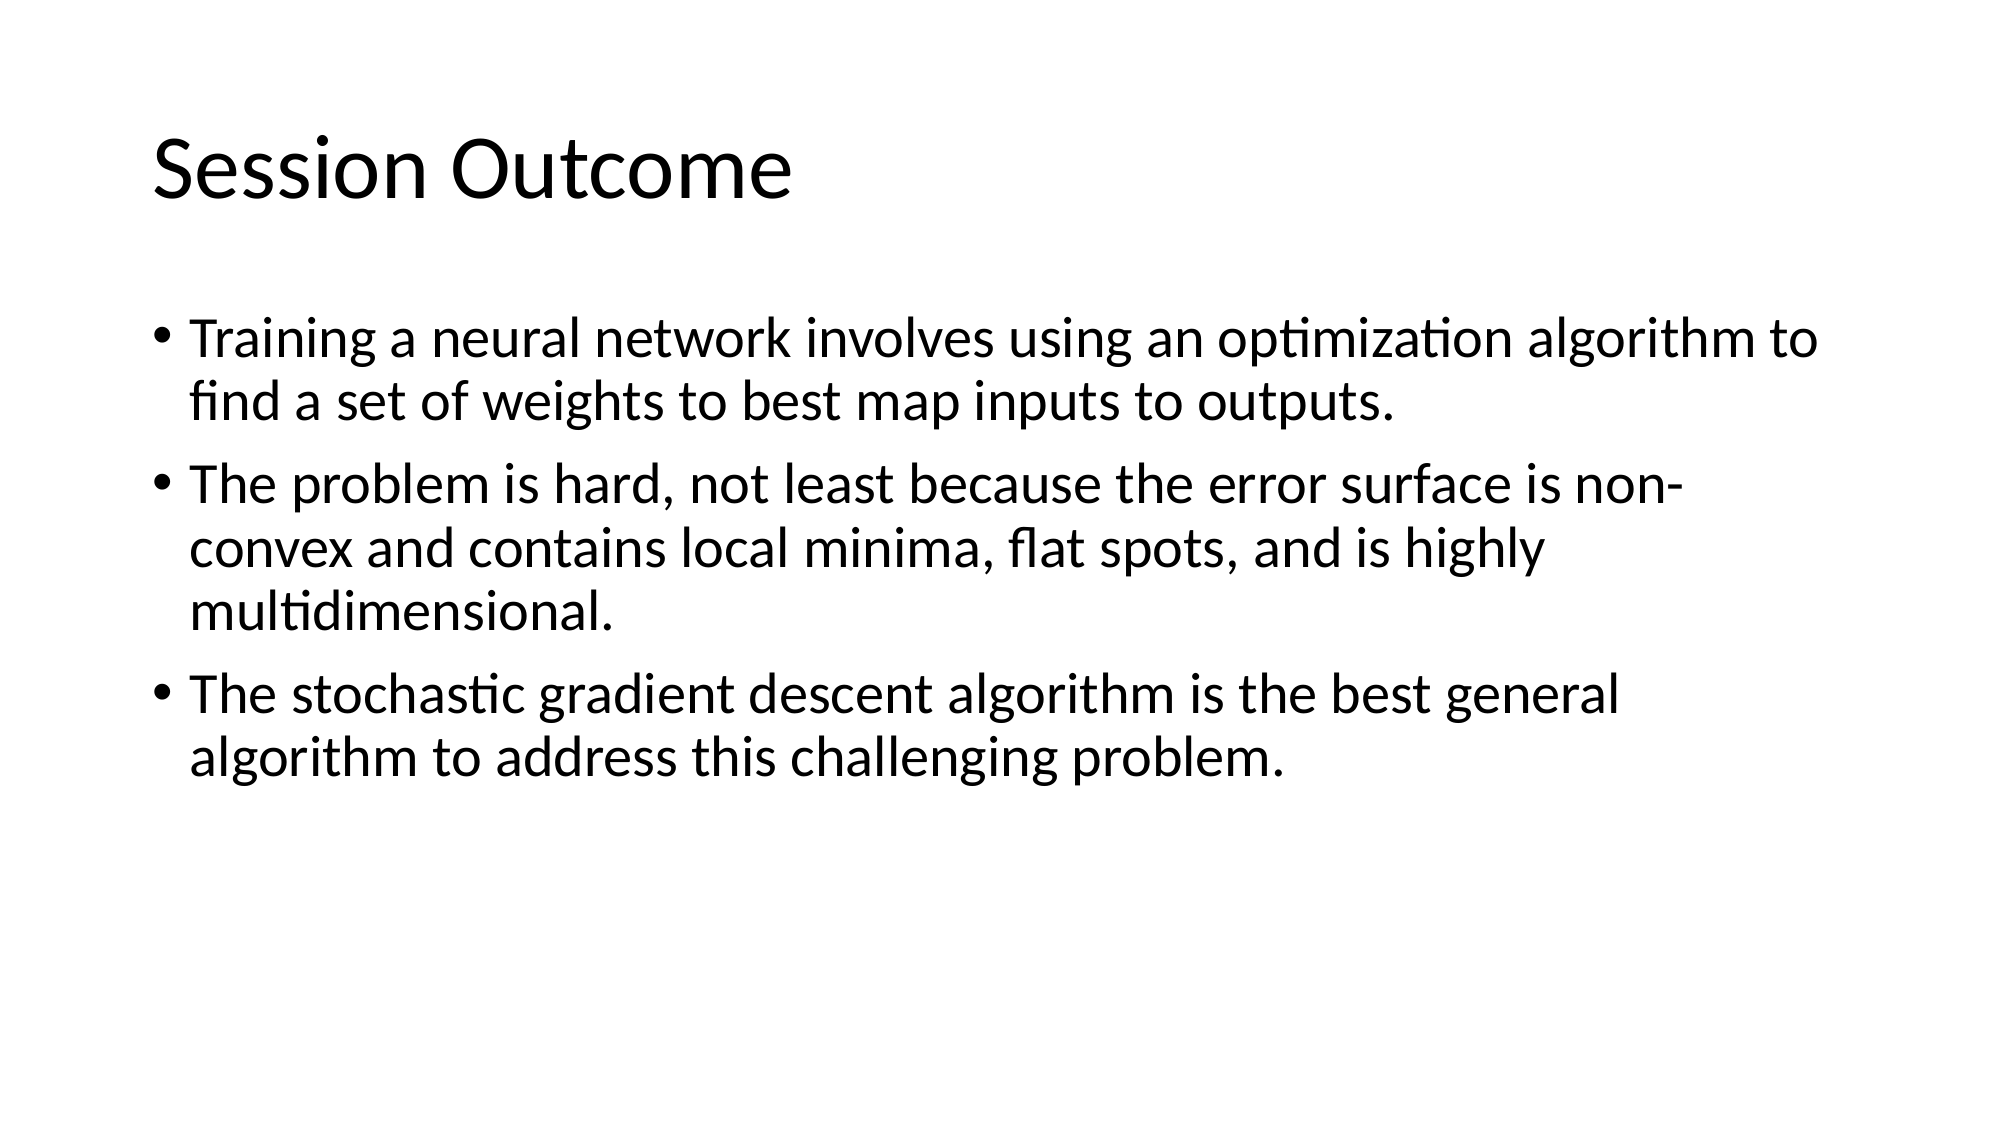

# Session Outcome
Training a neural network involves using an optimization algorithm to find a set of weights to best map inputs to outputs.
The problem is hard, not least because the error surface is non-convex and contains local minima, flat spots, and is highly multidimensional.
The stochastic gradient descent algorithm is the best general algorithm to address this challenging problem.